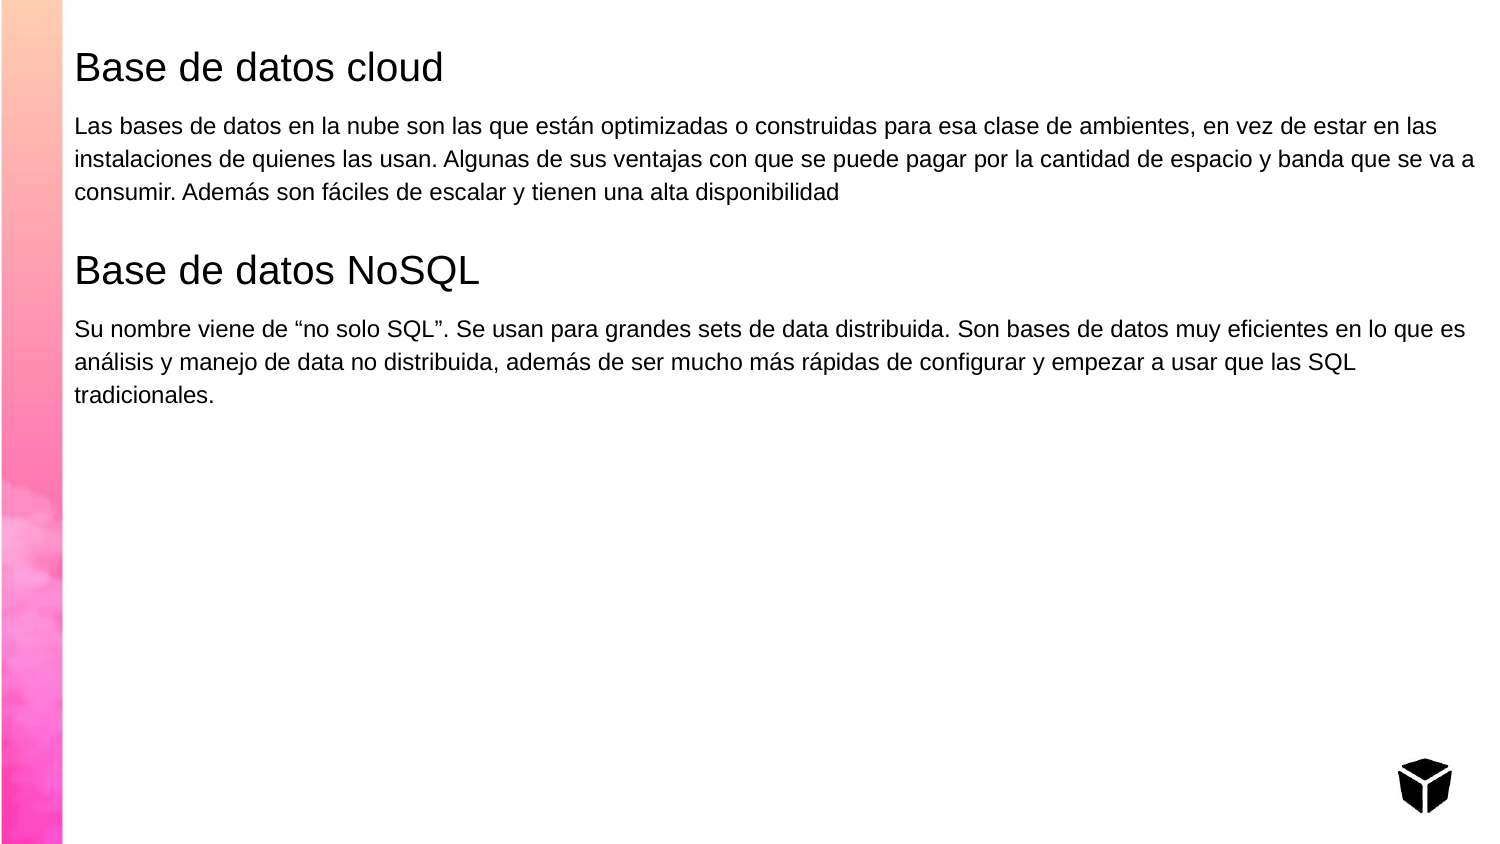

Base de datos cloud
Las bases de datos en la nube son las que están optimizadas o construidas para esa clase de ambientes, en vez de estar en las instalaciones de quienes las usan. Algunas de sus ventajas con que se puede pagar por la cantidad de espacio y banda que se va a consumir. Además son fáciles de escalar y tienen una alta disponibilidad
Base de datos NoSQL
Su nombre viene de “no solo SQL”. Se usan para grandes sets de data distribuida. Son bases de datos muy eficientes en lo que es análisis y manejo de data no distribuida, además de ser mucho más rápidas de configurar y empezar a usar que las SQL tradicionales.